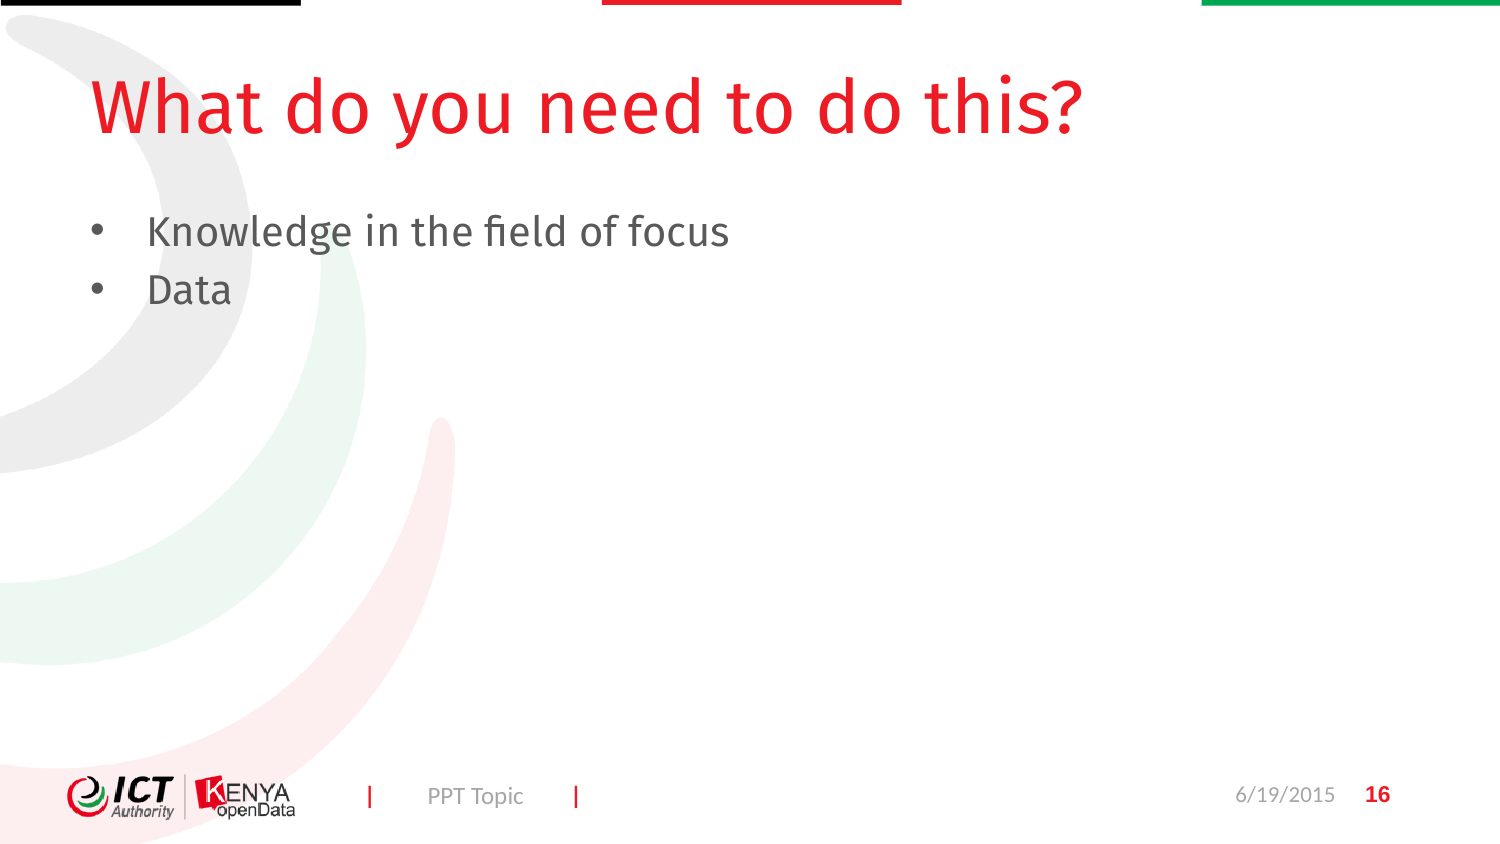

# What do you need to do this?
Knowledge in the field of focus
Data